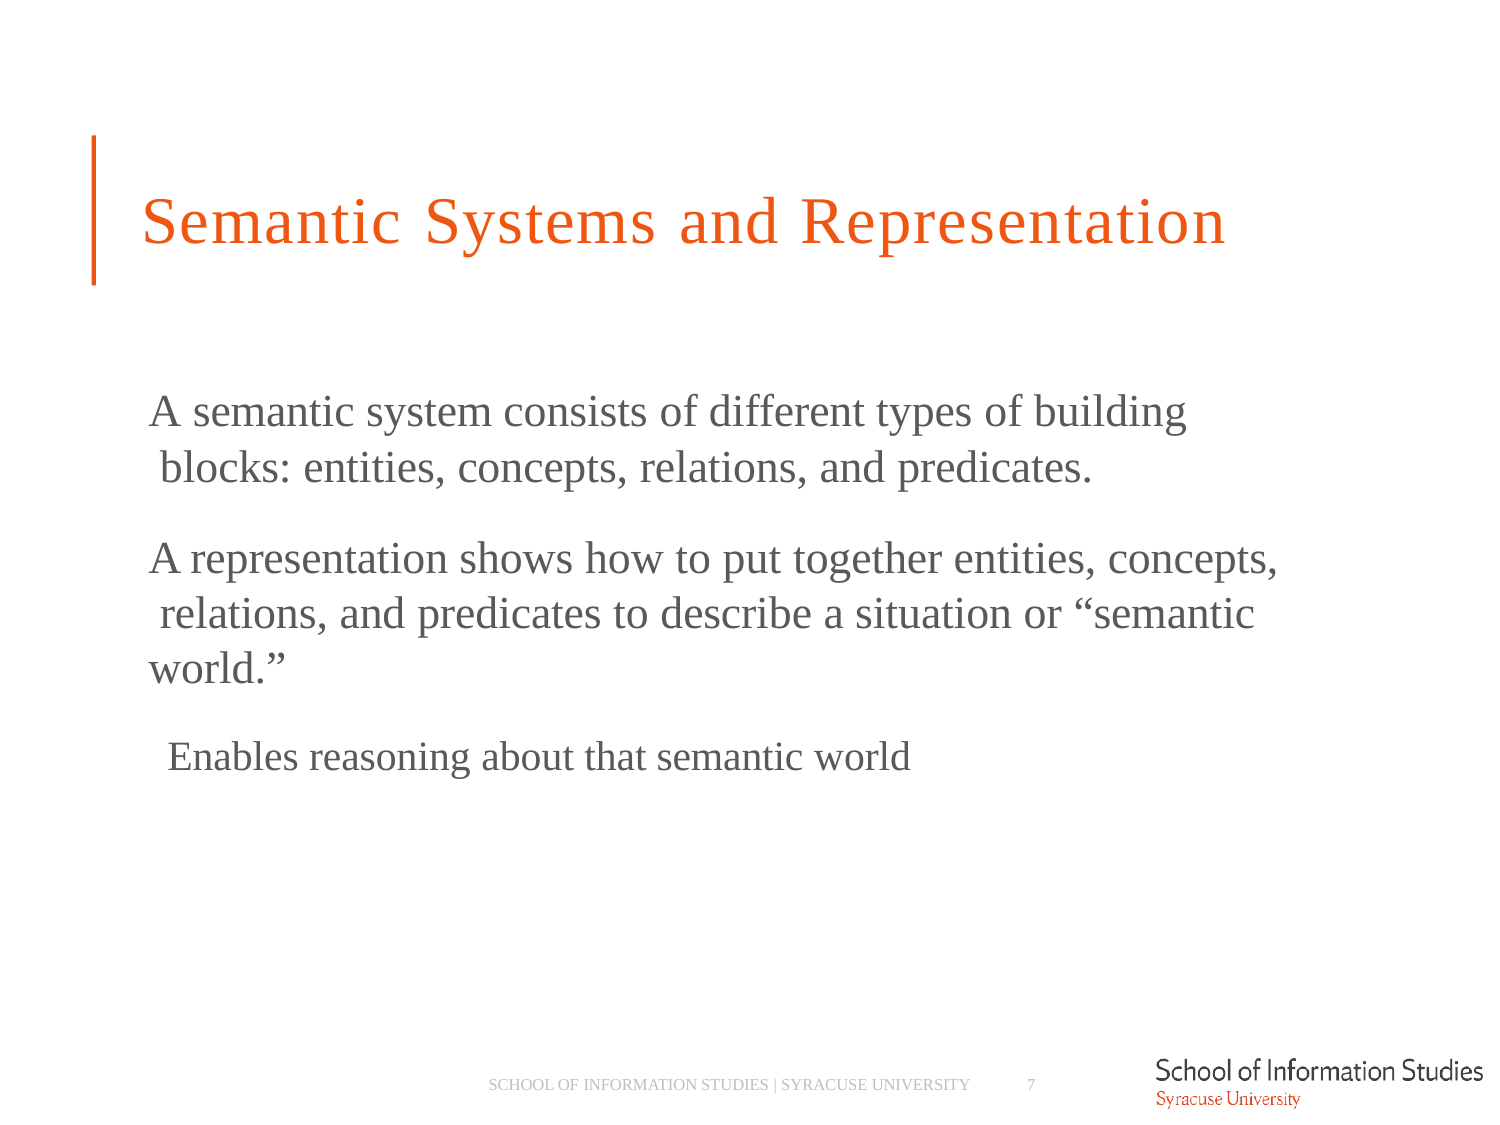

# Semantic Systems and Representation
A semantic system consists of different types of building  blocks: entities, concepts, relations, and predicates.
A representation shows how to put together entities, concepts,  relations, and predicates to describe a situation or “semantic  world.”
­ Enables reasoning about that semantic world
SCHOOL OF INFORMATION STUDIES | SYRACUSE UNIVERSITY
7